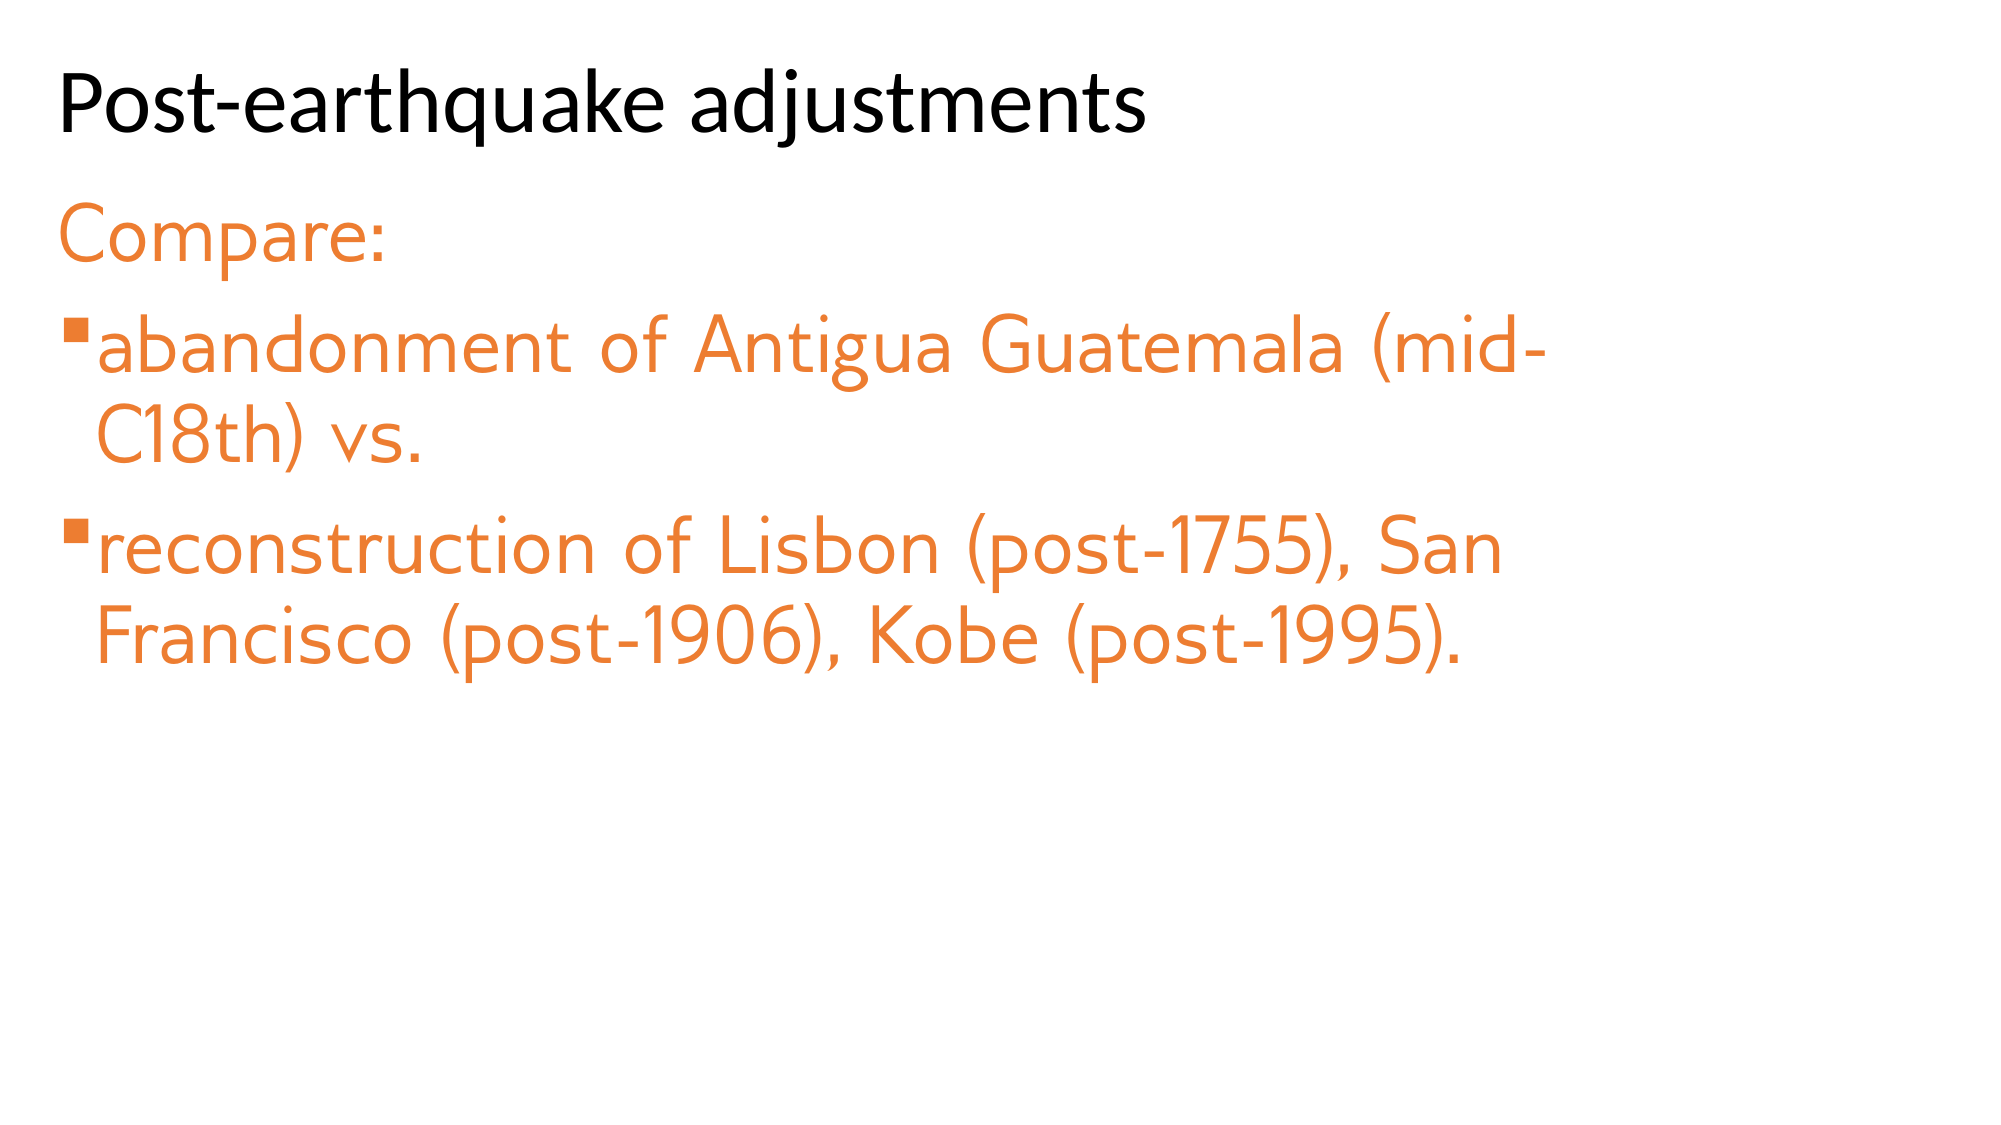

# Post-earthquake adjustments

Compare:
abandonment of Antigua Guatemala (mid-C18th) vs.
reconstruction of Lisbon (post-1755), San Francisco (post-1906), Kobe (post-1995).